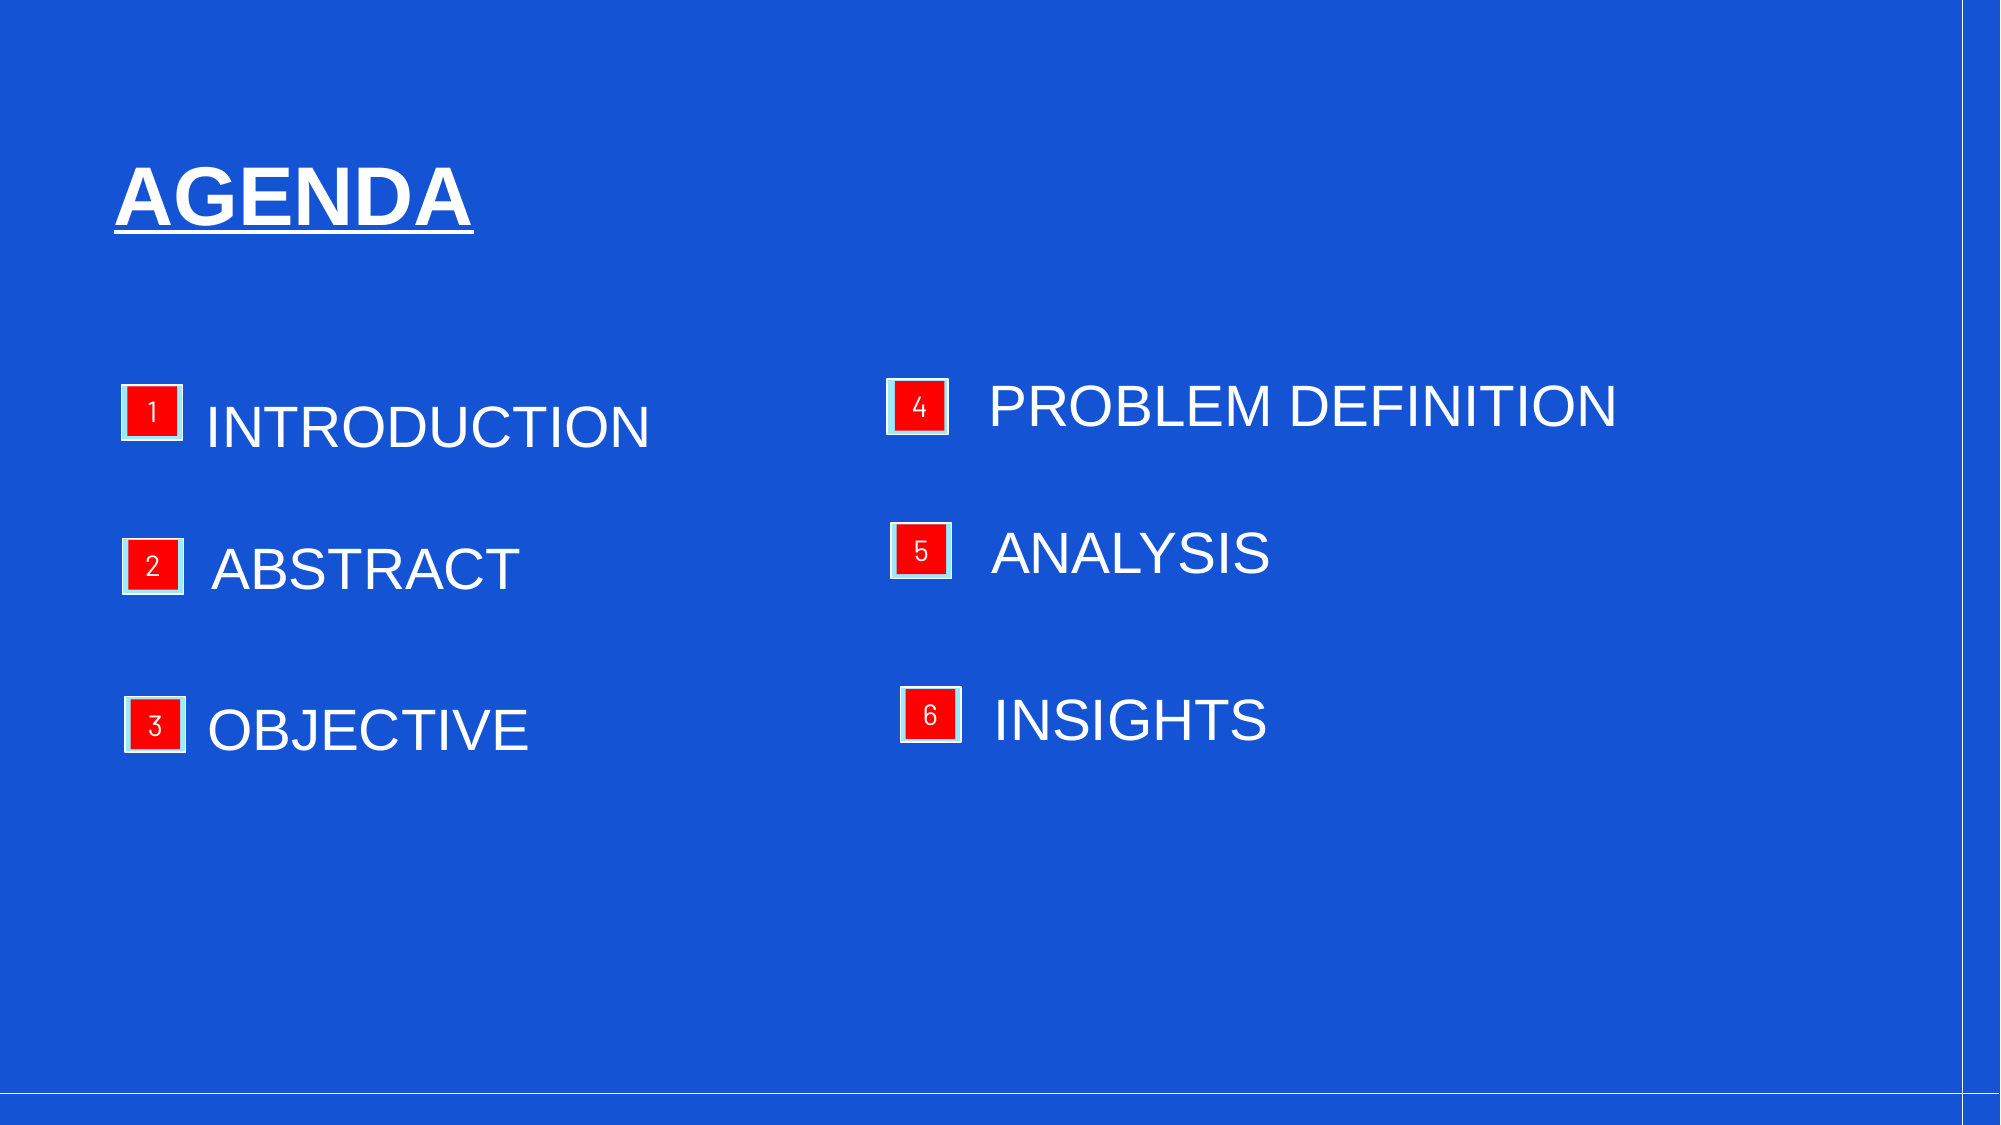

# AGENDA
PROBLEM DEFINITION
INTRODUCTION

4

1
ANALYSIS

ABSTRACT
5

2
INSIGHTS
OBJECTIVE

6

3